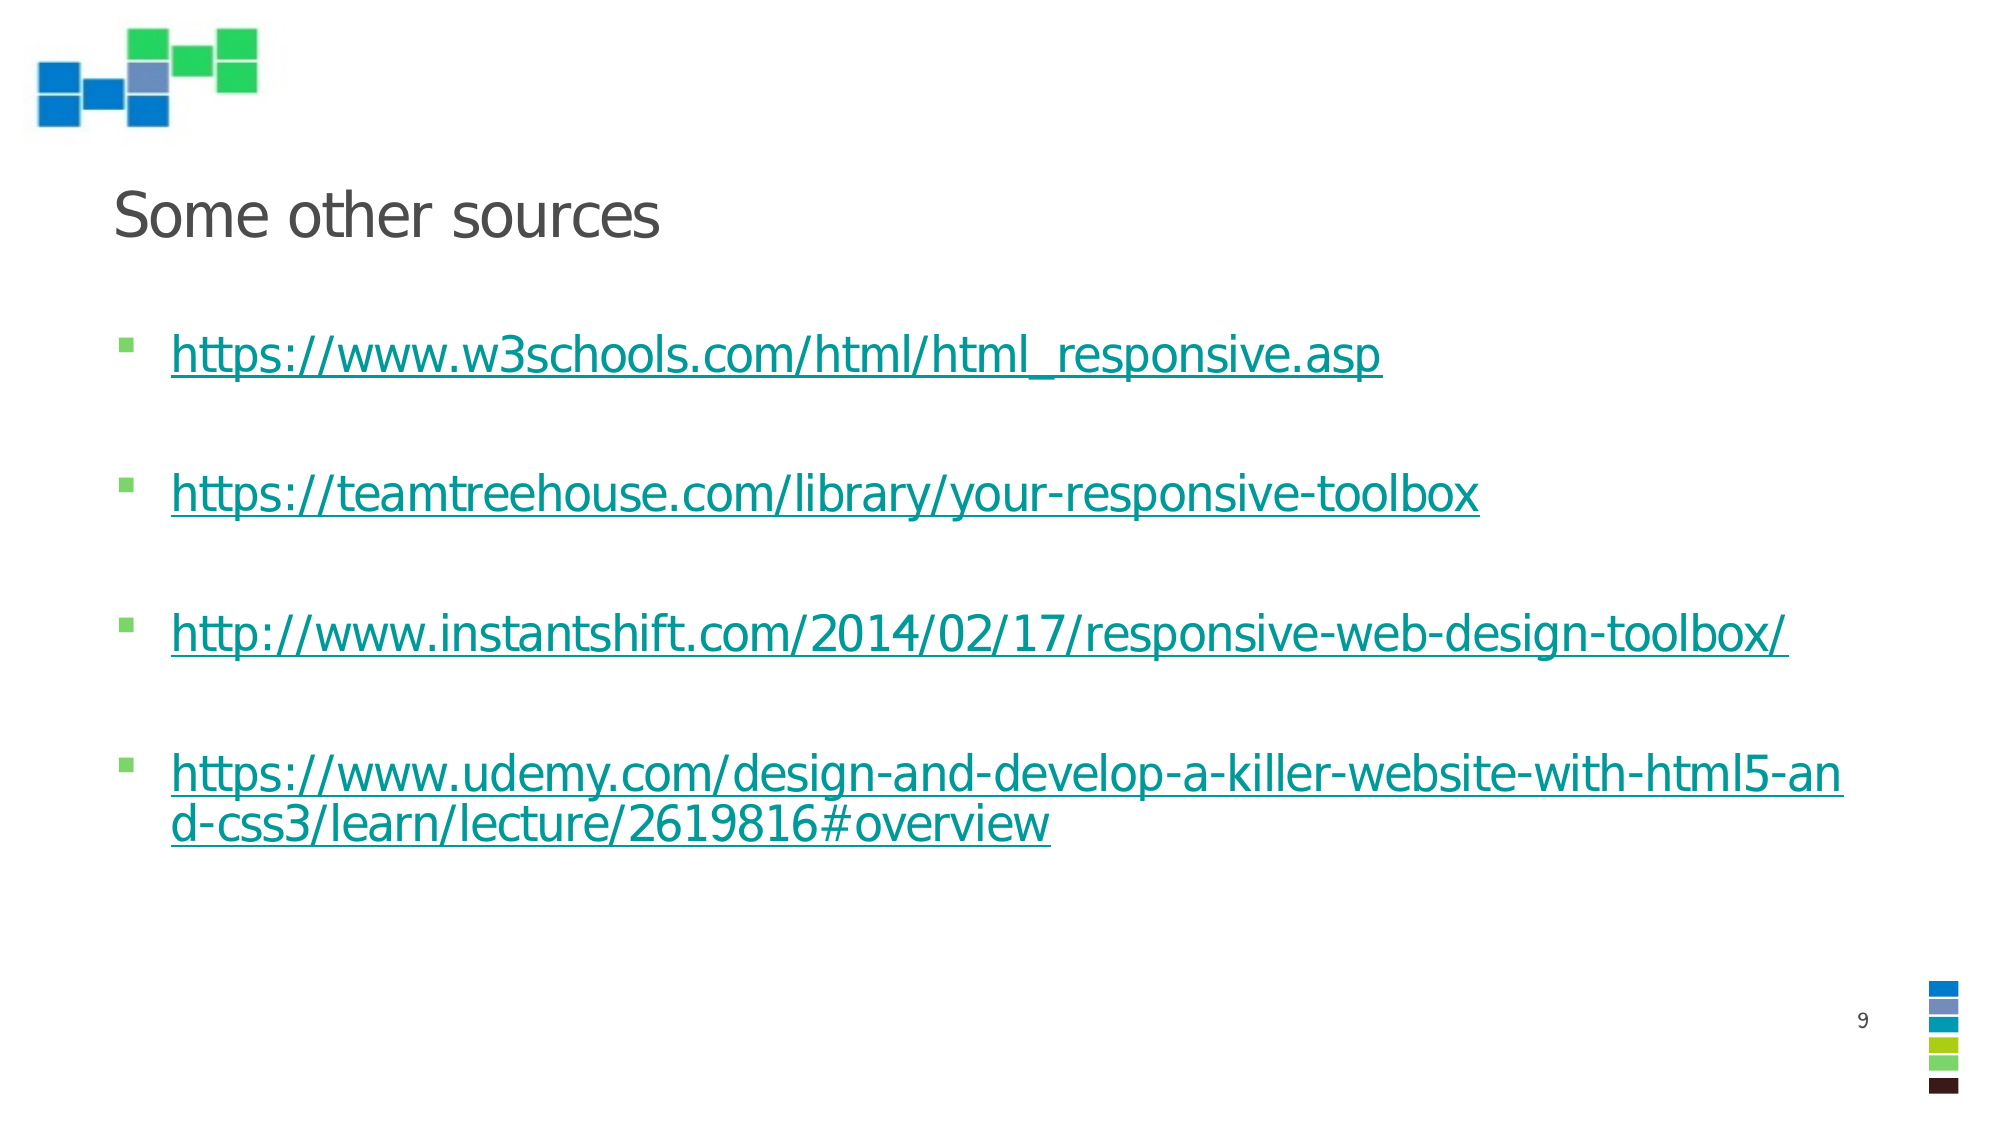

# Some other sources
https://www.w3schools.com/html/html_responsive.asp

https://teamtreehouse.com/library/your-responsive-toolbox

http://www.instantshift.com/2014/02/17/responsive-web-design-toolbox/

https://www.udemy.com/design-and-develop-a-killer-website-with-html5-and-css3/learn/lecture/2619816#overview
9